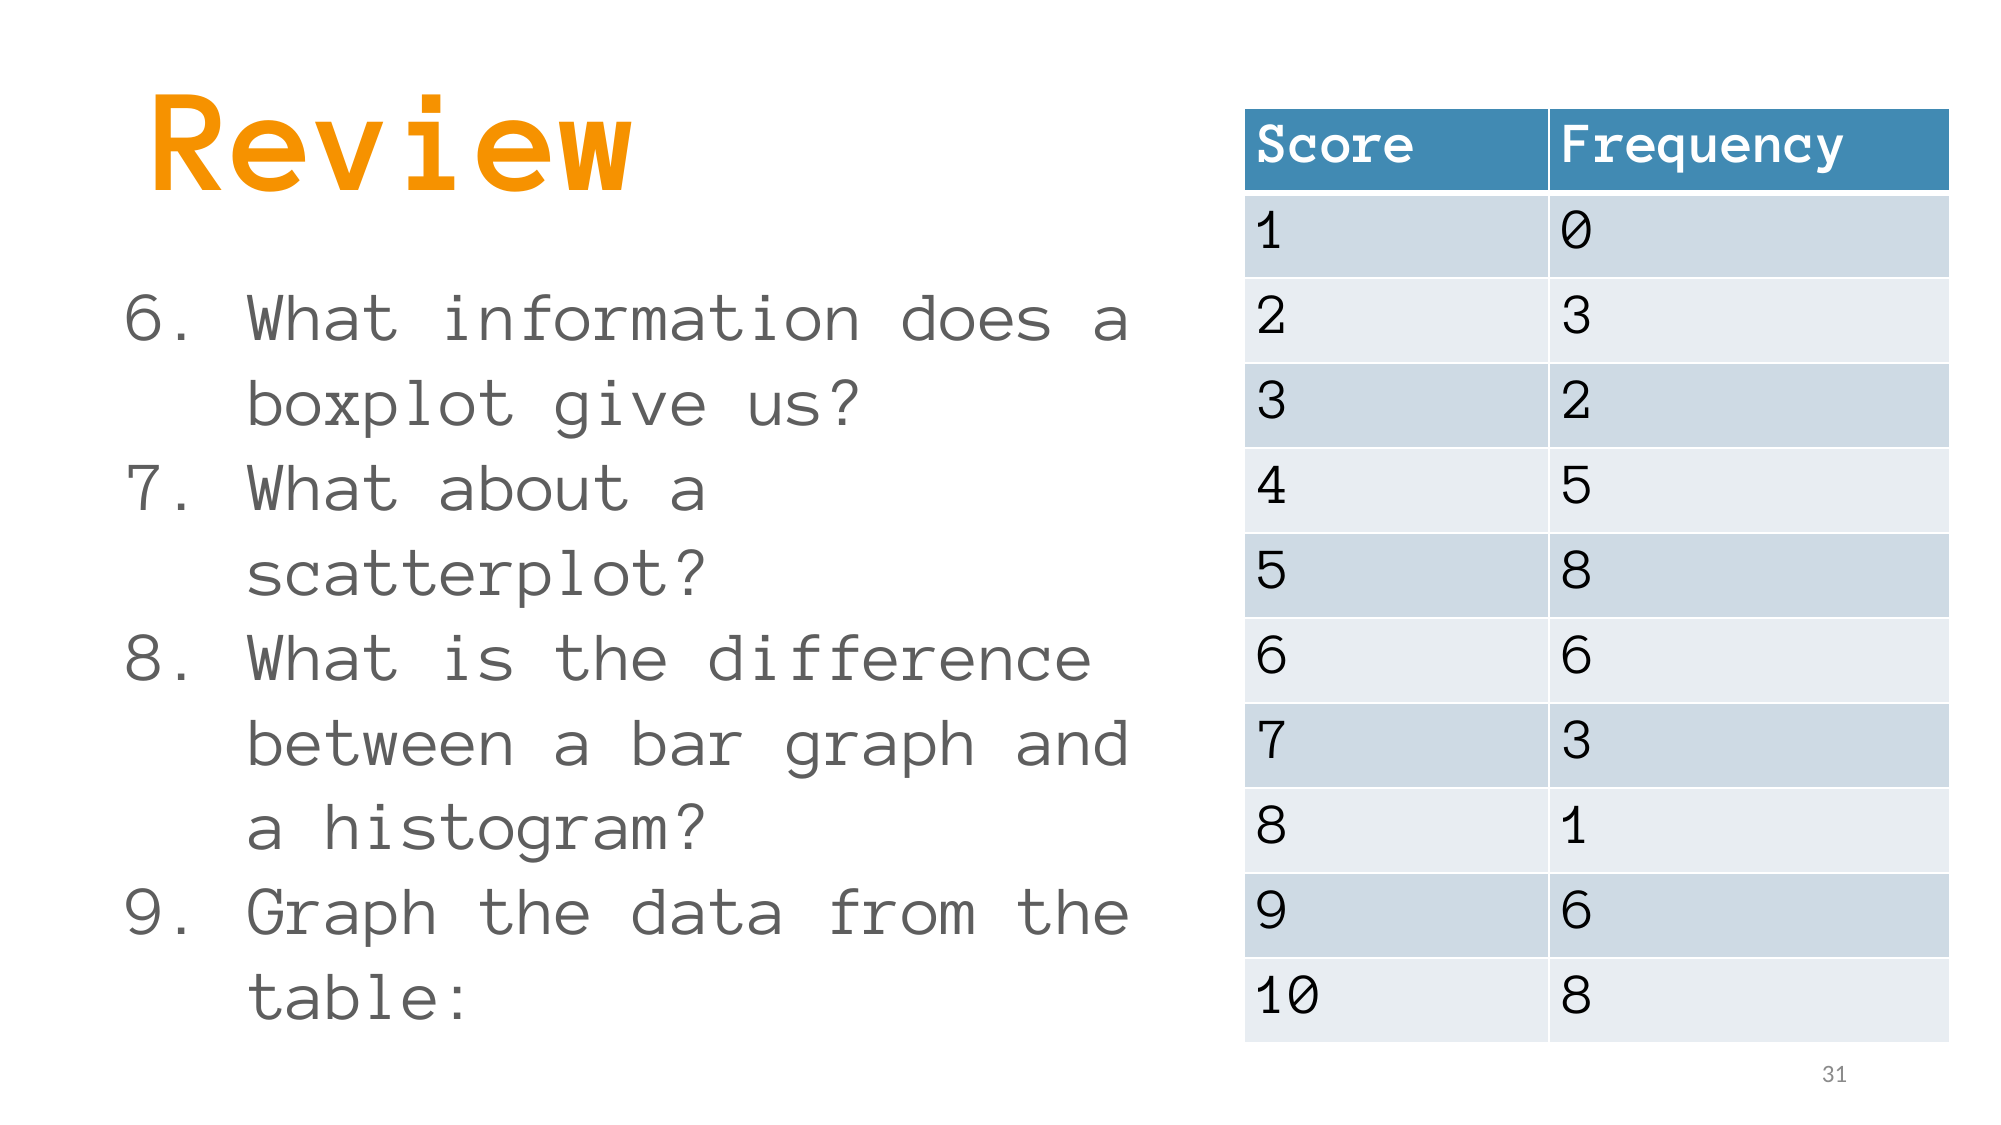

Review
| Score | Frequency |
| --- | --- |
| 1 | 0 |
| 2 | 3 |
| 3 | 2 |
| 4 | 5 |
| 5 | 8 |
| 6 | 6 |
| 7 | 3 |
| 8 | 1 |
| 9 | 6 |
| 10 | 8 |
What information does a boxplot give us?
What about a scatterplot?
What is the difference between a bar graph and a histogram?
Graph the data from the table:
31